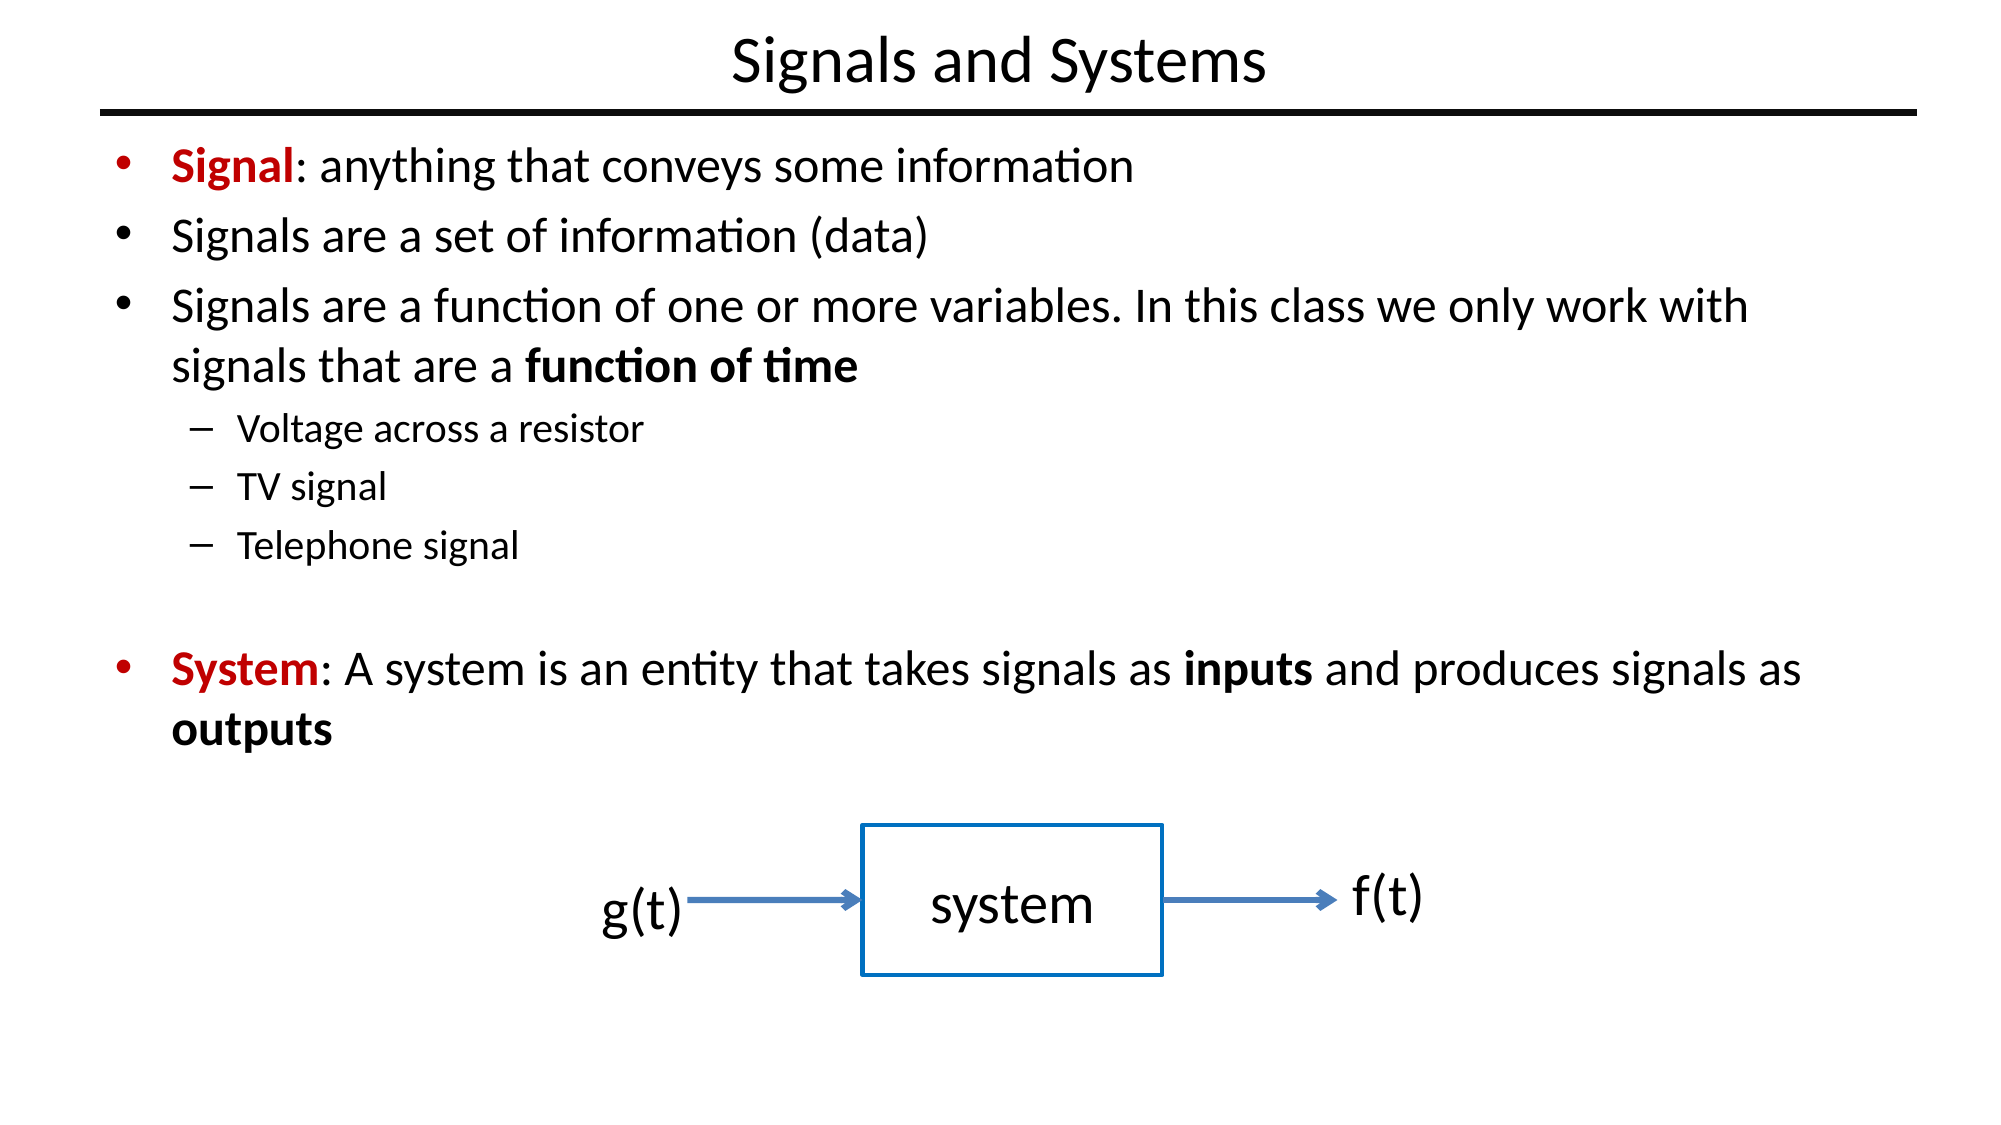

# Signals and Systems
Signal: anything that conveys some information
Signals are a set of information (data)
Signals are a function of one or more variables. In this class we only work with signals that are a function of time
Voltage across a resistor
TV signal
Telephone signal

System: A system is an entity that takes signals as inputs and produces signals as outputs
system
f(t)
g(t)